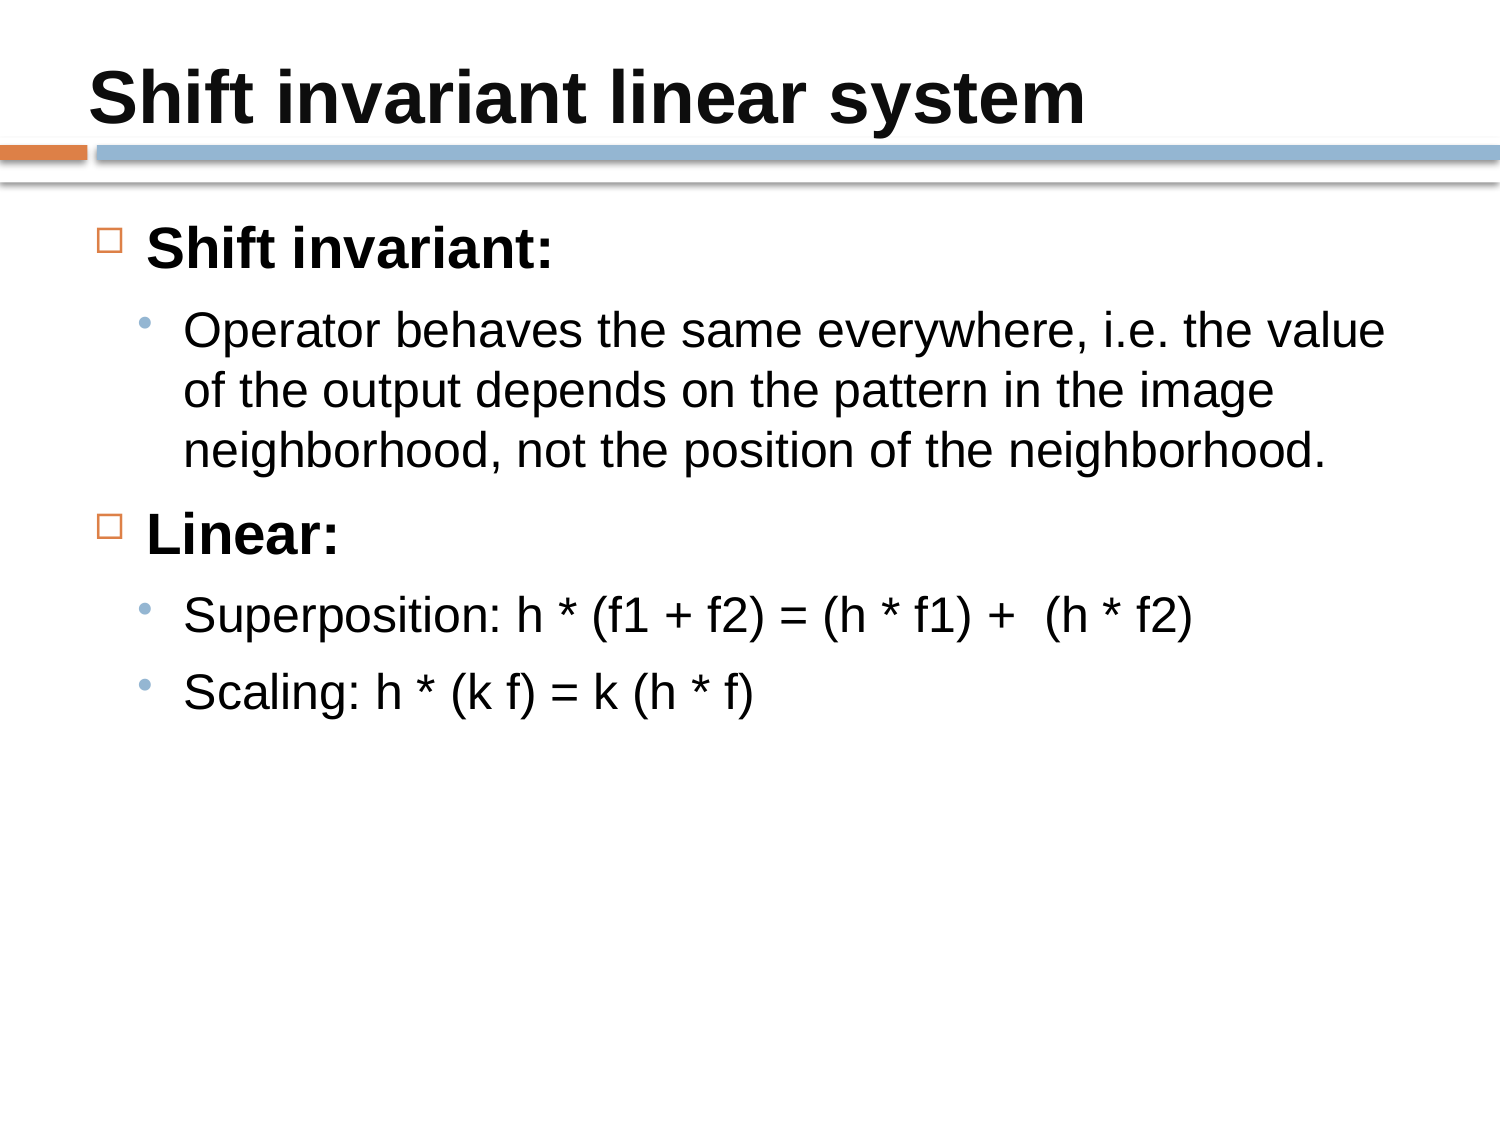

# Shift invariant linear system
Shift invariant:
Operator behaves the same everywhere, i.e. the value of the output depends on the pattern in the image neighborhood, not the position of the neighborhood.
Linear:
Superposition: h * (f1 + f2) = (h * f1) +  (h * f2)
Scaling: h * (k f) = k (h * f)